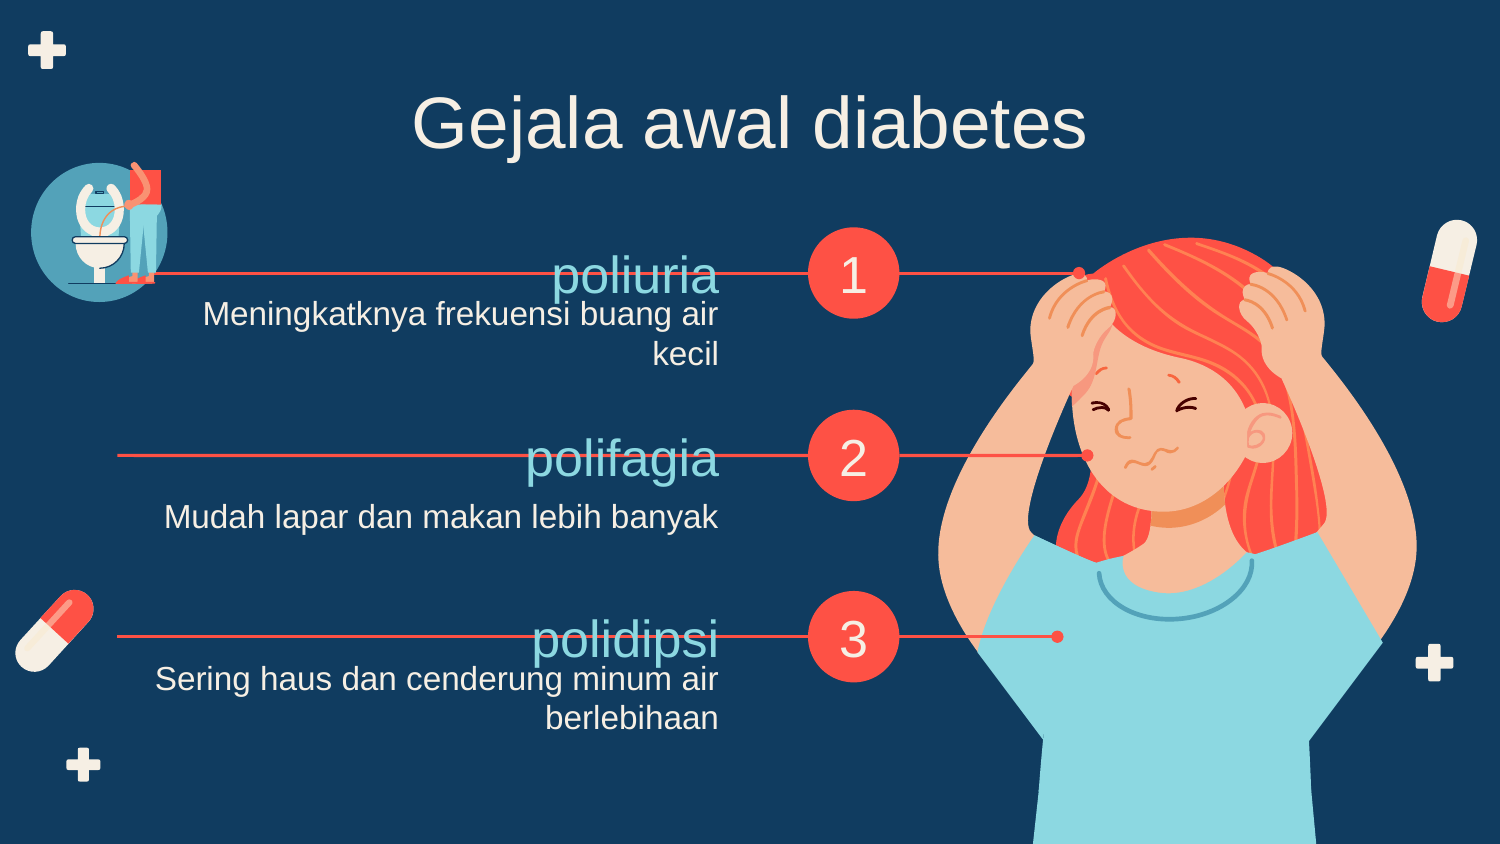

# Gejala awal diabetes

1
poliuria
Meningkatknya frekuensi buang air kecil

2
polifagia
Mudah lapar dan makan lebih banyak
3
polidipsi
Sering haus dan cenderung minum air berlebihaan